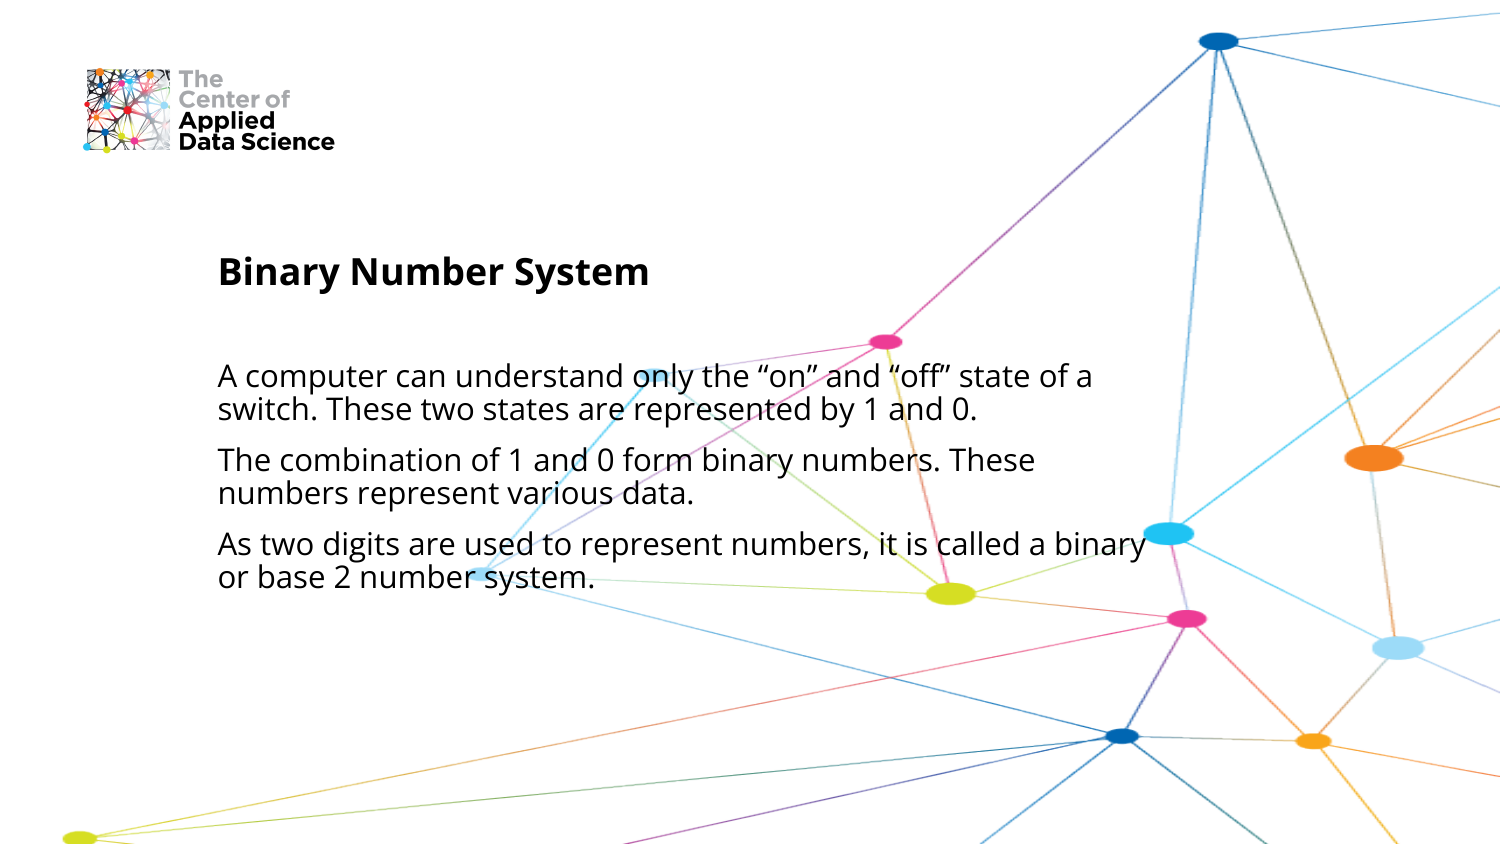

Binary Number System

A computer can understand only the “on” and “off” state of a switch. These two states are represented by 1 and 0.
The combination of 1 and 0 form binary numbers. These numbers represent various data.
As two digits are used to represent numbers, it is called a binary or base 2 number system.